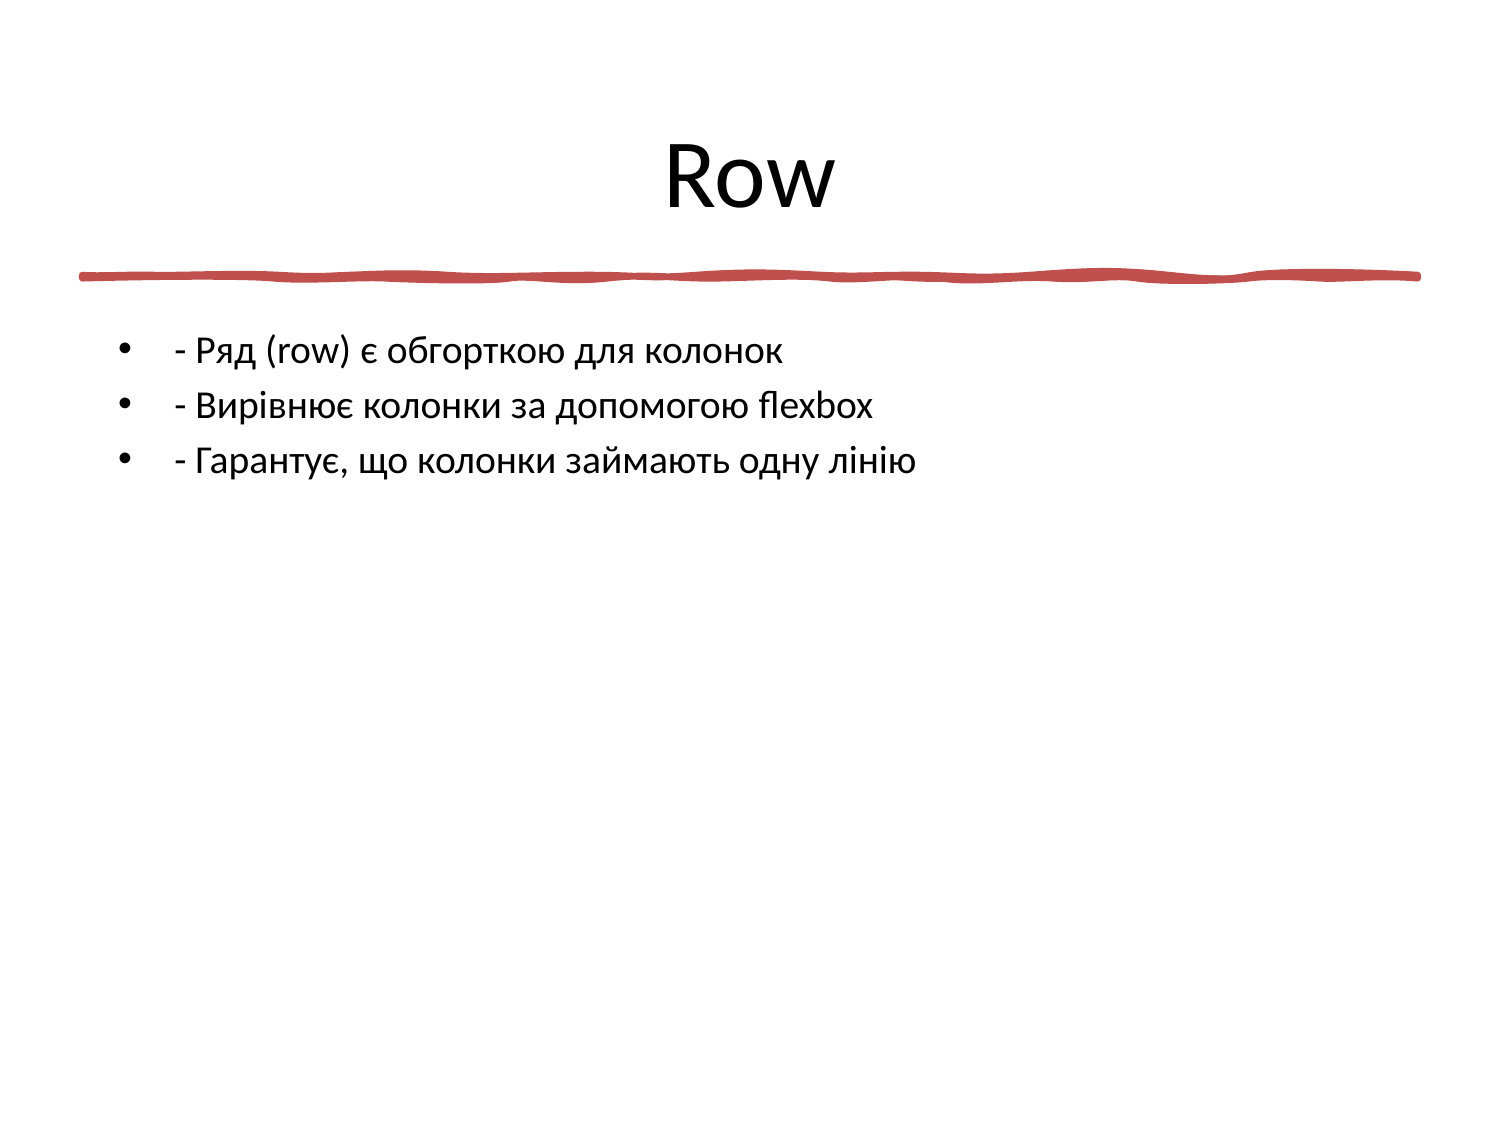

# Row

- Ряд (row) є обгорткою для колонок
- Вирівнює колонки за допомогою flexbox
- Гарантує, що колонки займають одну лінію